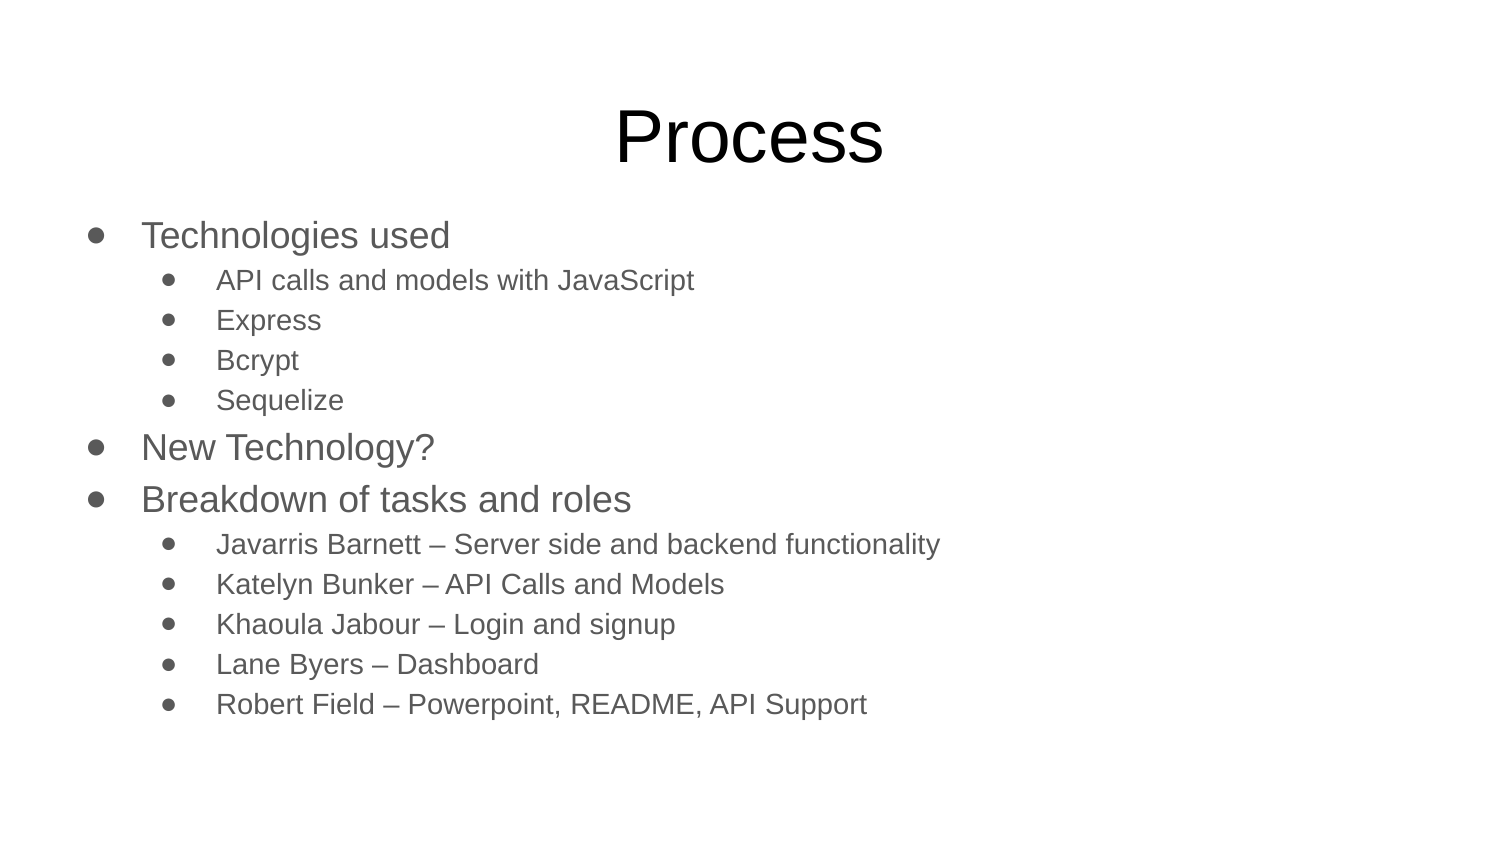

# Process
Technologies used
API calls and models with JavaScript
Express
Bcrypt
Sequelize
New Technology?
Breakdown of tasks and roles
Javarris Barnett – Server side and backend functionality
Katelyn Bunker – API Calls and Models
Khaoula Jabour – Login and signup
Lane Byers – Dashboard
Robert Field – Powerpoint, README, API Support